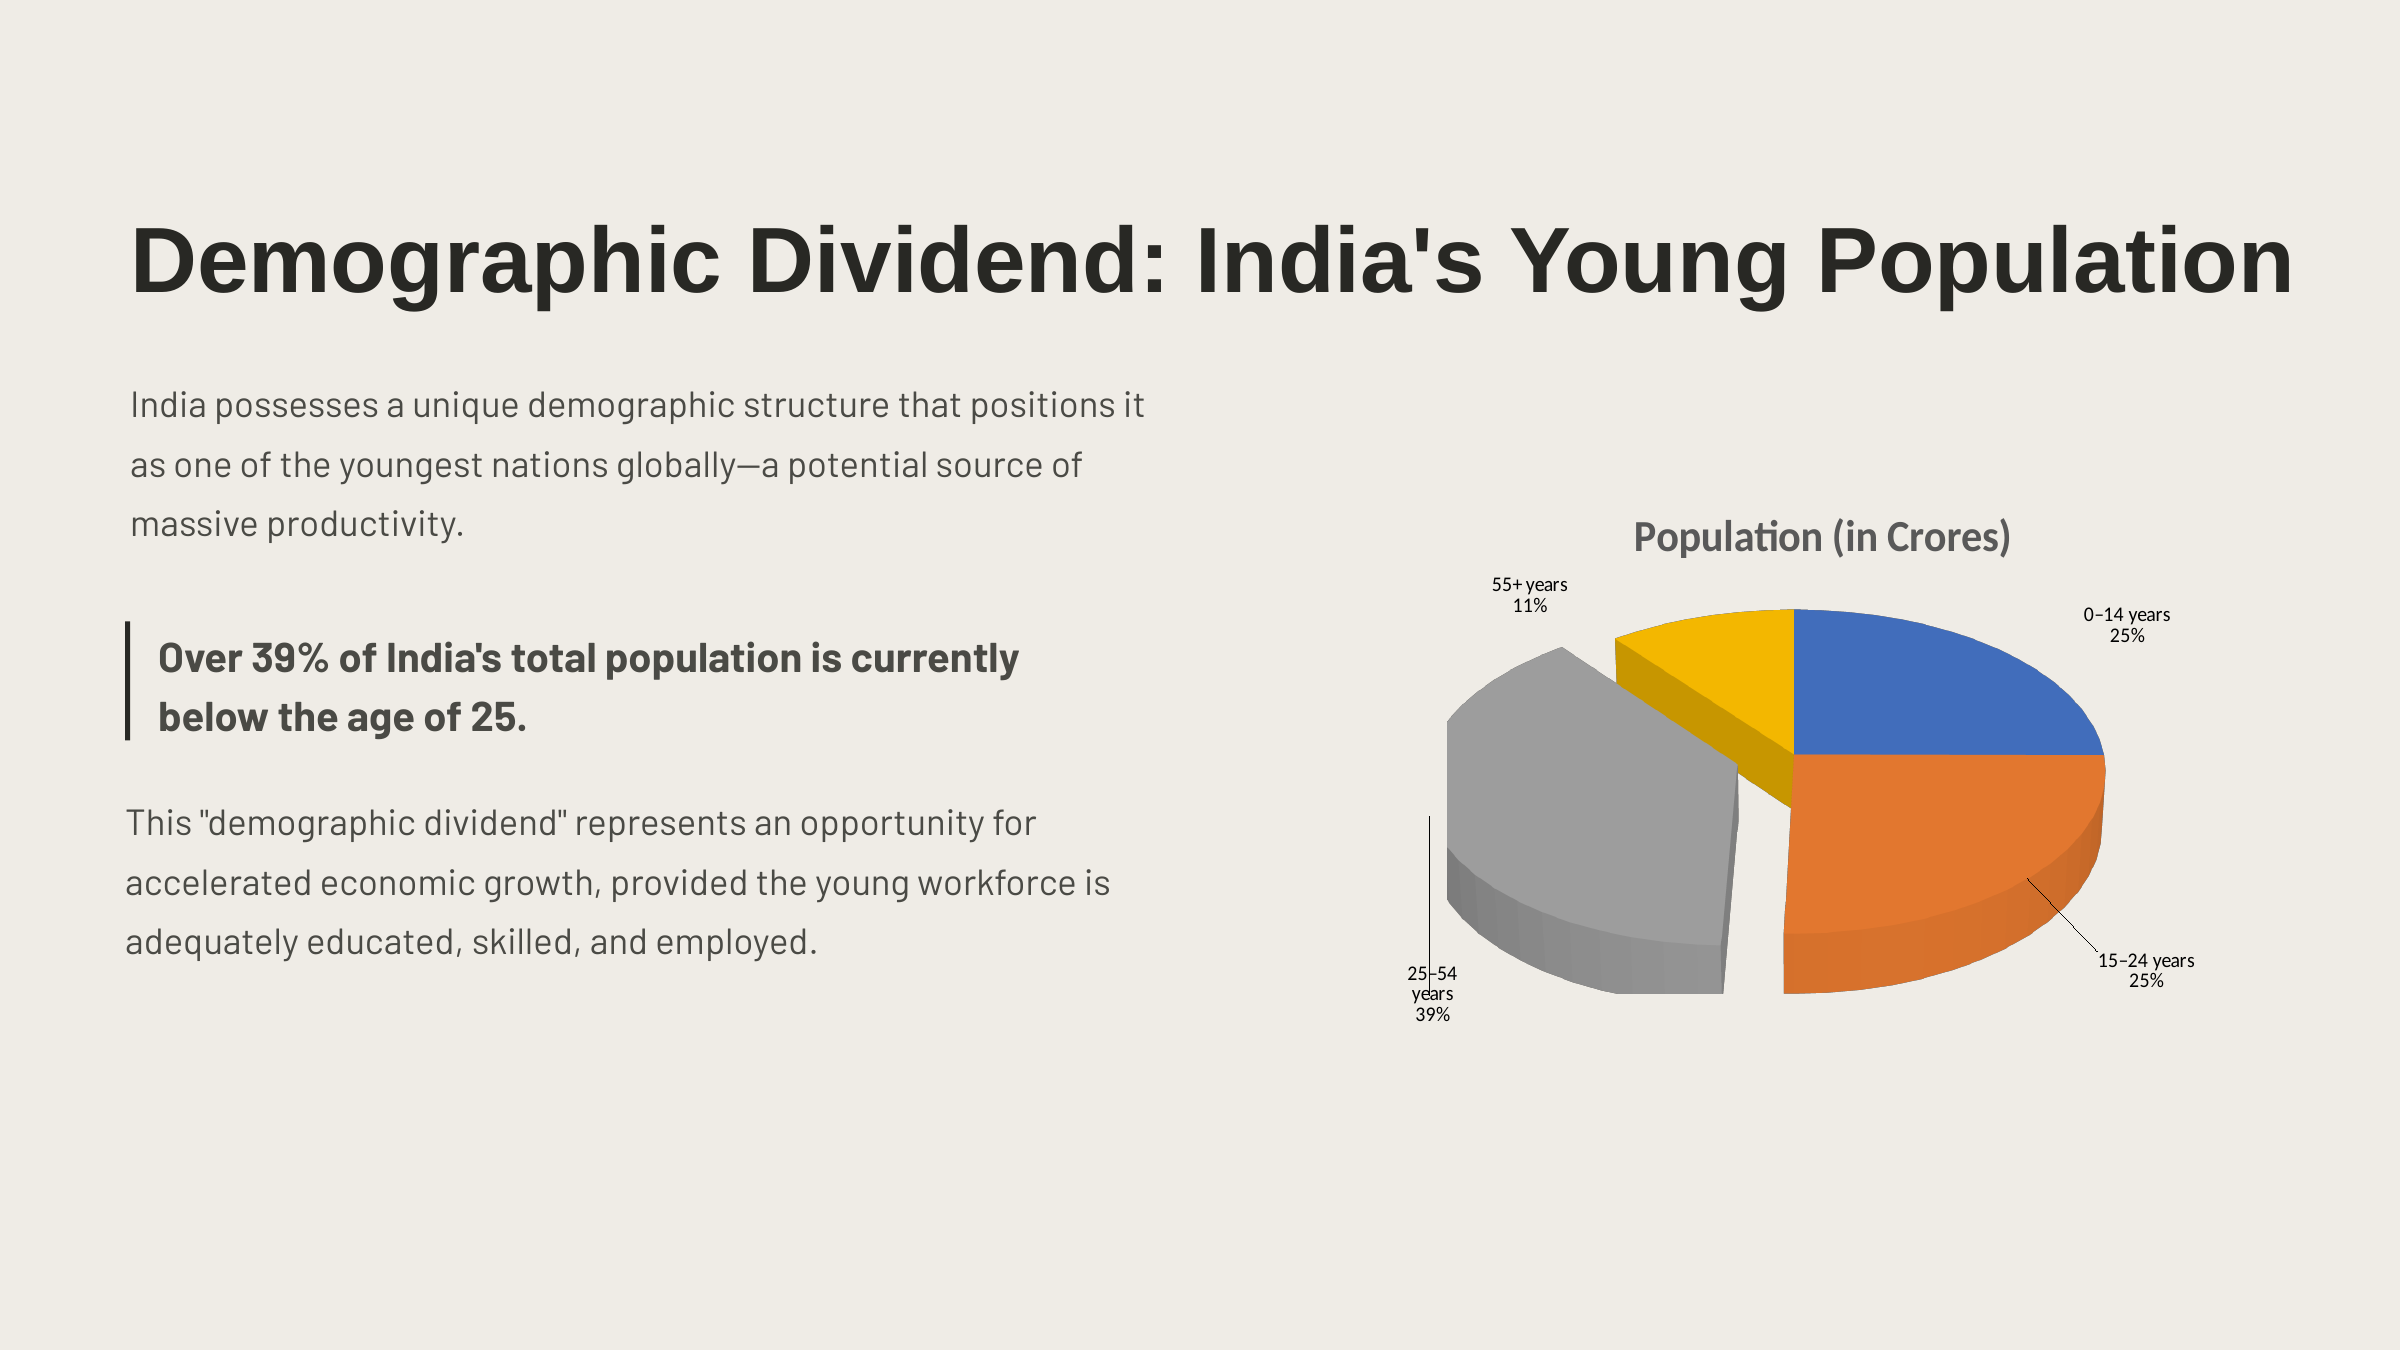

Demographic Dividend: India's Young Population
India possesses a unique demographic structure that positions it as one of the youngest nations globally—a potential source of massive productivity.

[unsupported chart]

Over 39% of India's total population is currently below the age of 25.
This "demographic dividend" represents an opportunity for accelerated economic growth, provided the young workforce is adequately educated, skilled, and employed.